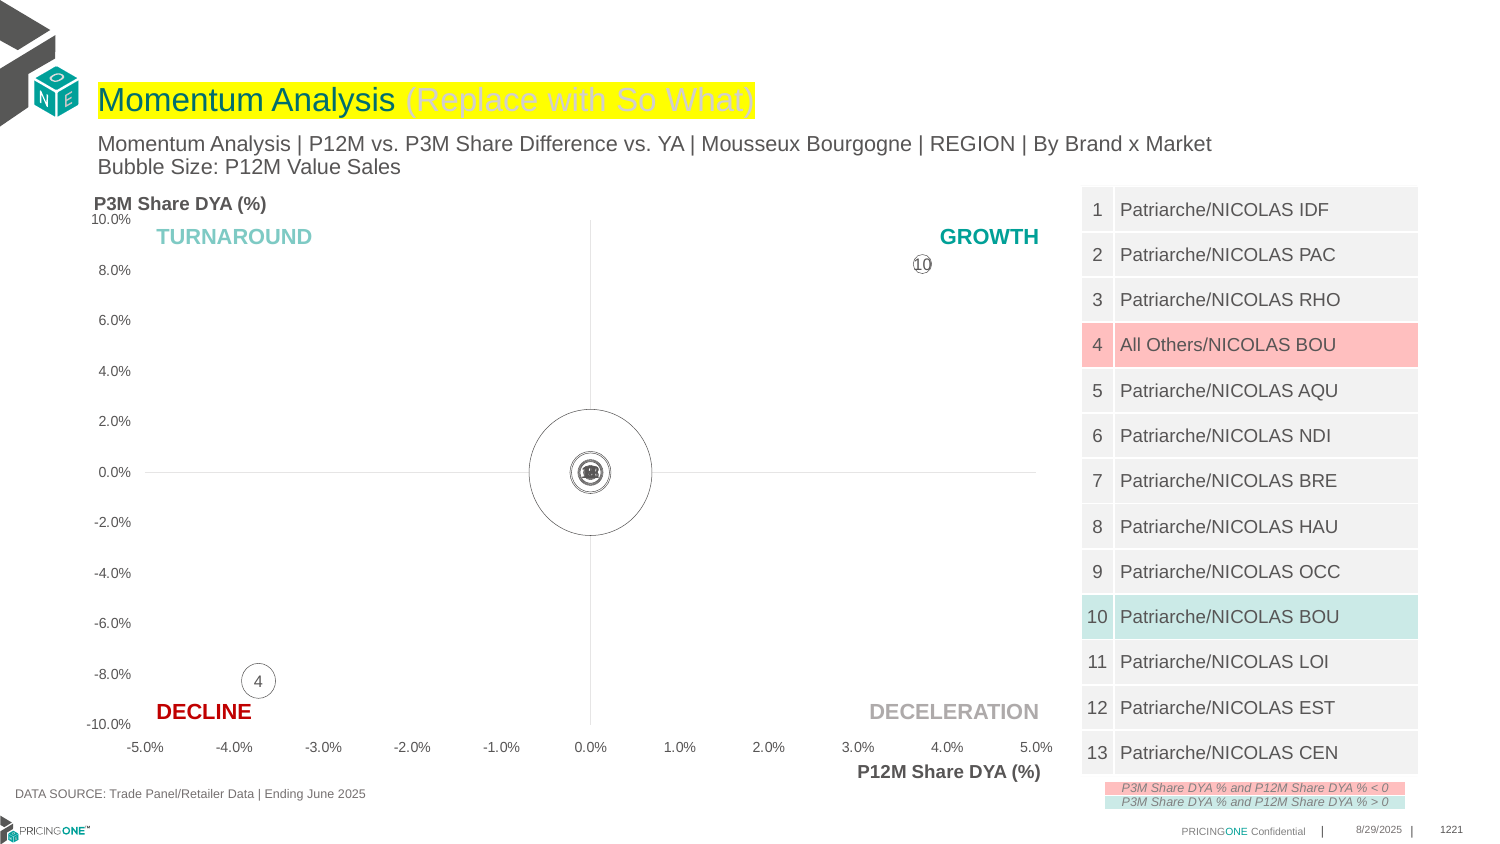

# Momentum Analysis (Replace with So What)
Momentum Analysis | P12M vs. P3M Share Difference vs. YA | Mousseux Bourgogne | REGION | By Brand x Market
Bubble Size: P12M Value Sales

| 1 | Patriarche/NICOLAS IDF |
| --- | --- |
| 2 | Patriarche/NICOLAS PAC |
| 3 | Patriarche/NICOLAS RHO |
| 4 | All Others/NICOLAS BOU |
| 5 | Patriarche/NICOLAS AQU |
| 6 | Patriarche/NICOLAS NDI |
| 7 | Patriarche/NICOLAS BRE |
| 8 | Patriarche/NICOLAS HAU |
| 9 | Patriarche/NICOLAS OCC |
| 10 | Patriarche/NICOLAS BOU |
| 11 | Patriarche/NICOLAS LOI |
| 12 | Patriarche/NICOLAS EST |
| 13 | Patriarche/NICOLAS CEN |
P3M Share DYA (%)

### Chart

| Category | P3M Value Share |
|---|---|
TURNAROUND
GROWTH
DECLINE
DECELERATION
P12M Share DYA (%)
DATA SOURCE: Trade Panel/Retailer Data | Ending June 2025
| P3M Share DYA % and P12M Share DYA % < 0 |
| --- |
| P3M Share DYA % and P12M Share DYA % > 0 |

8/29/2025
1221